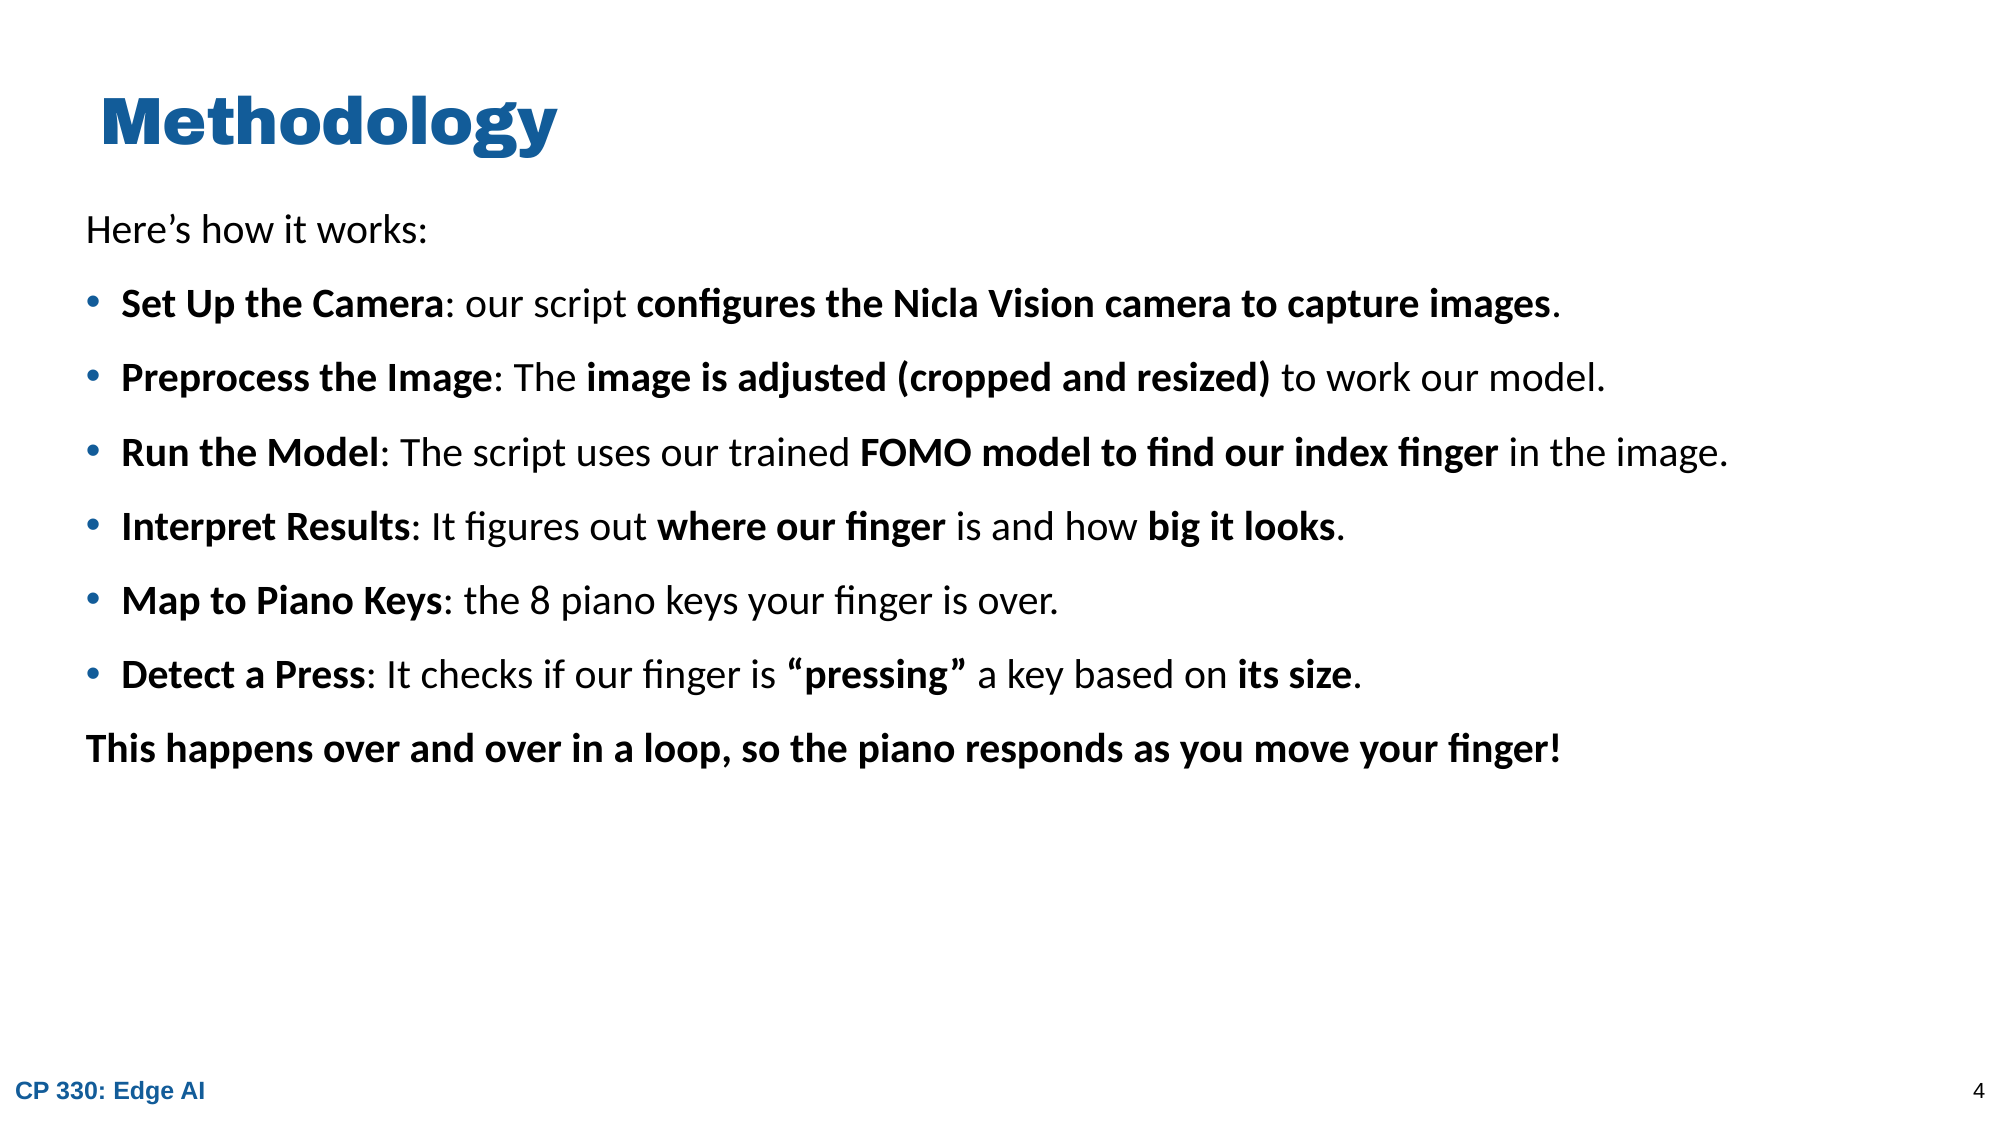

# Methodology
Here’s how it works:
Set Up the Camera: our script configures the Nicla Vision camera to capture images.
Preprocess the Image: The image is adjusted (cropped and resized) to work our model.
Run the Model: The script uses our trained FOMO model to find our index finger in the image.
Interpret Results: It figures out where our finger is and how big it looks.
Map to Piano Keys: the 8 piano keys your finger is over.
Detect a Press: It checks if our finger is “pressing” a key based on its size.
This happens over and over in a loop, so the piano responds as you move your finger!

CP 330: Edge AI
4